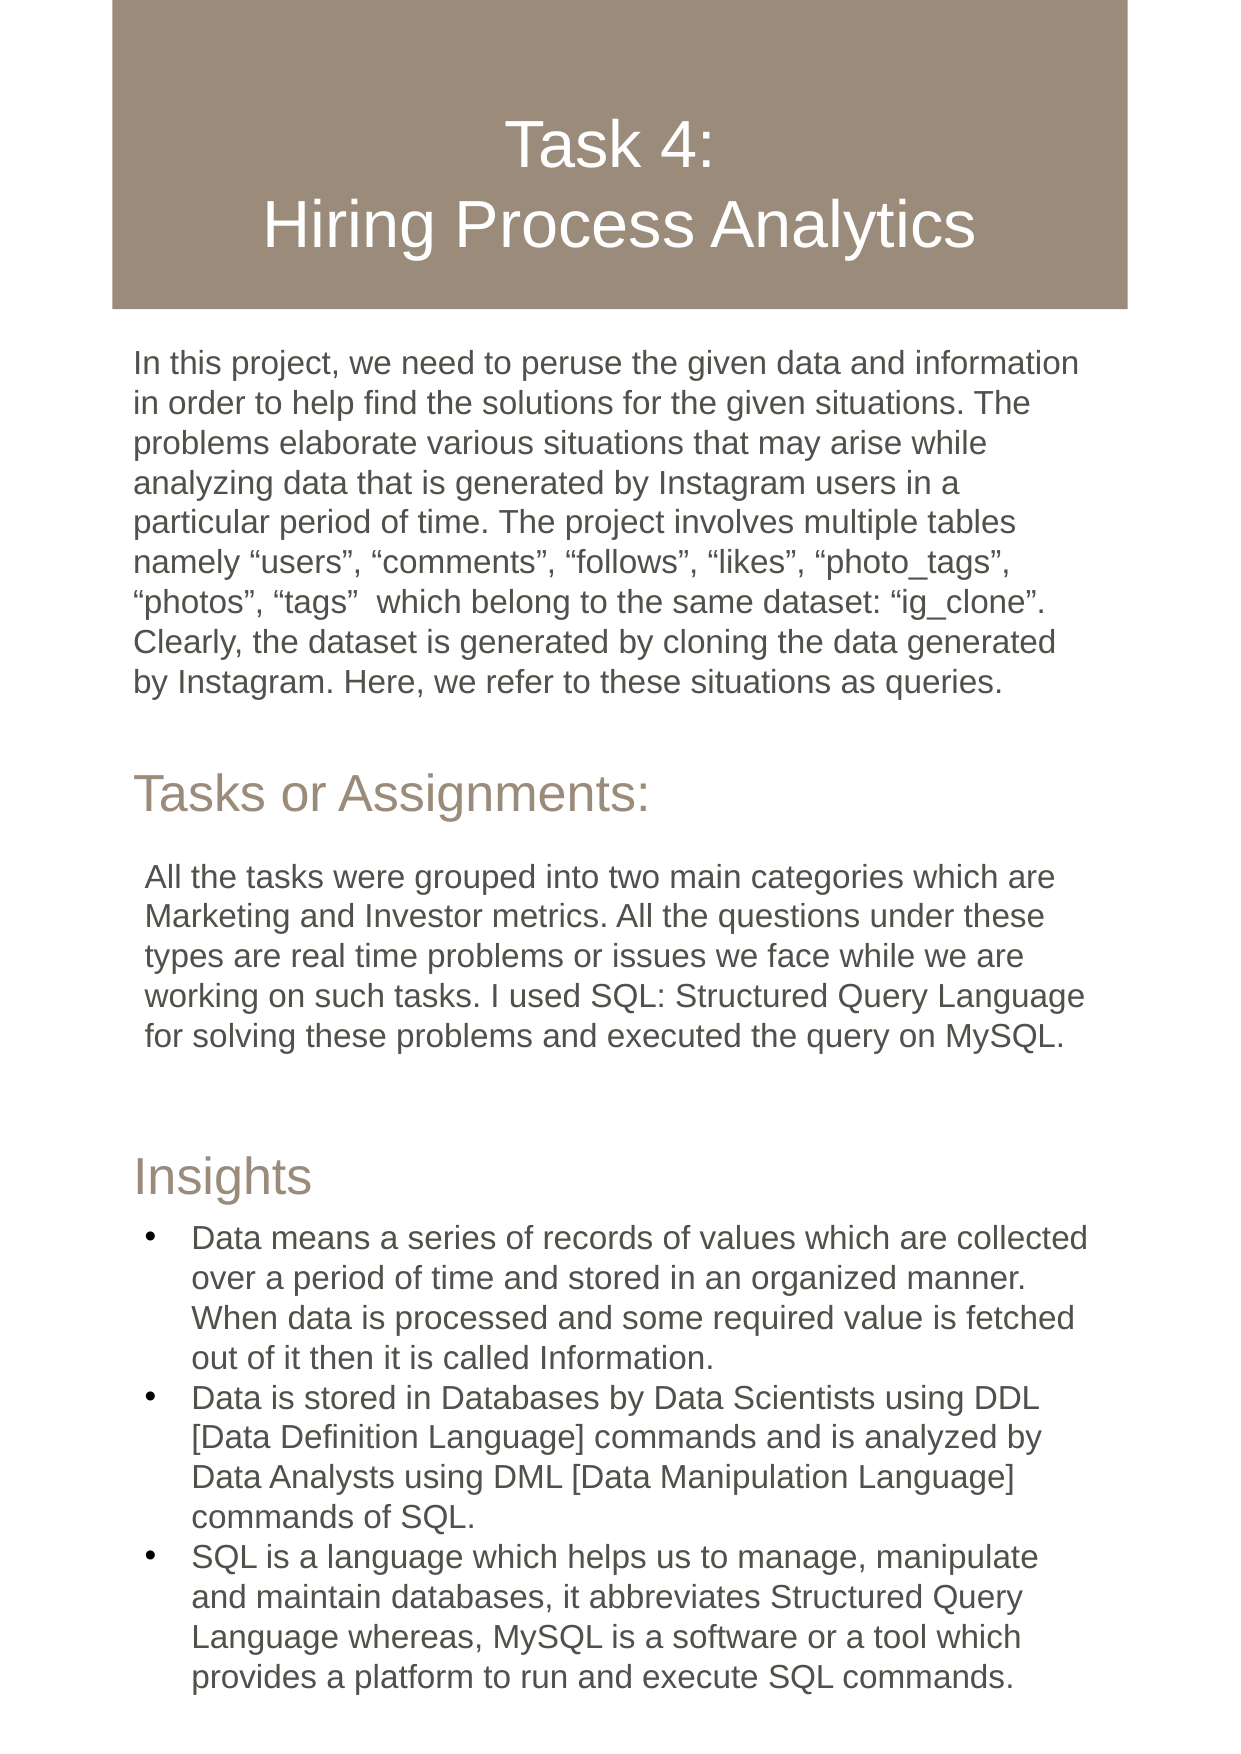

# Task 4: Hiring Process Analytics
In this project, we need to peruse the given data and information in order to help find the solutions for the given situations. The problems elaborate various situations that may arise while analyzing data that is generated by Instagram users in a particular period of time. The project involves multiple tables namely “users”, “comments”, “follows”, “likes”, “photo_tags”, “photos”, “tags”  which belong to the same dataset: “ig_clone”. Clearly, the dataset is generated by cloning the data generated by Instagram. Here, we refer to these situations as queries.
Tasks or Assignments:
All the tasks were grouped into two main categories which are Marketing and Investor metrics. All the questions under these types are real time problems or issues we face while we are working on such tasks. I used SQL: Structured Query Language for solving these problems and executed the query on MySQL.

Insights
Data means a series of records of values which are collected over a period of time and stored in an organized manner. When data is processed and some required value is fetched out of it then it is called Information.
Data is stored in Databases by Data Scientists using DDL [Data Definition Language] commands and is analyzed by Data Analysts using DML [Data Manipulation Language] commands of SQL.
SQL is a language which helps us to manage, manipulate and maintain databases, it abbreviates Structured Query Language whereas, MySQL is a software or a tool which provides a platform to run and execute SQL commands.